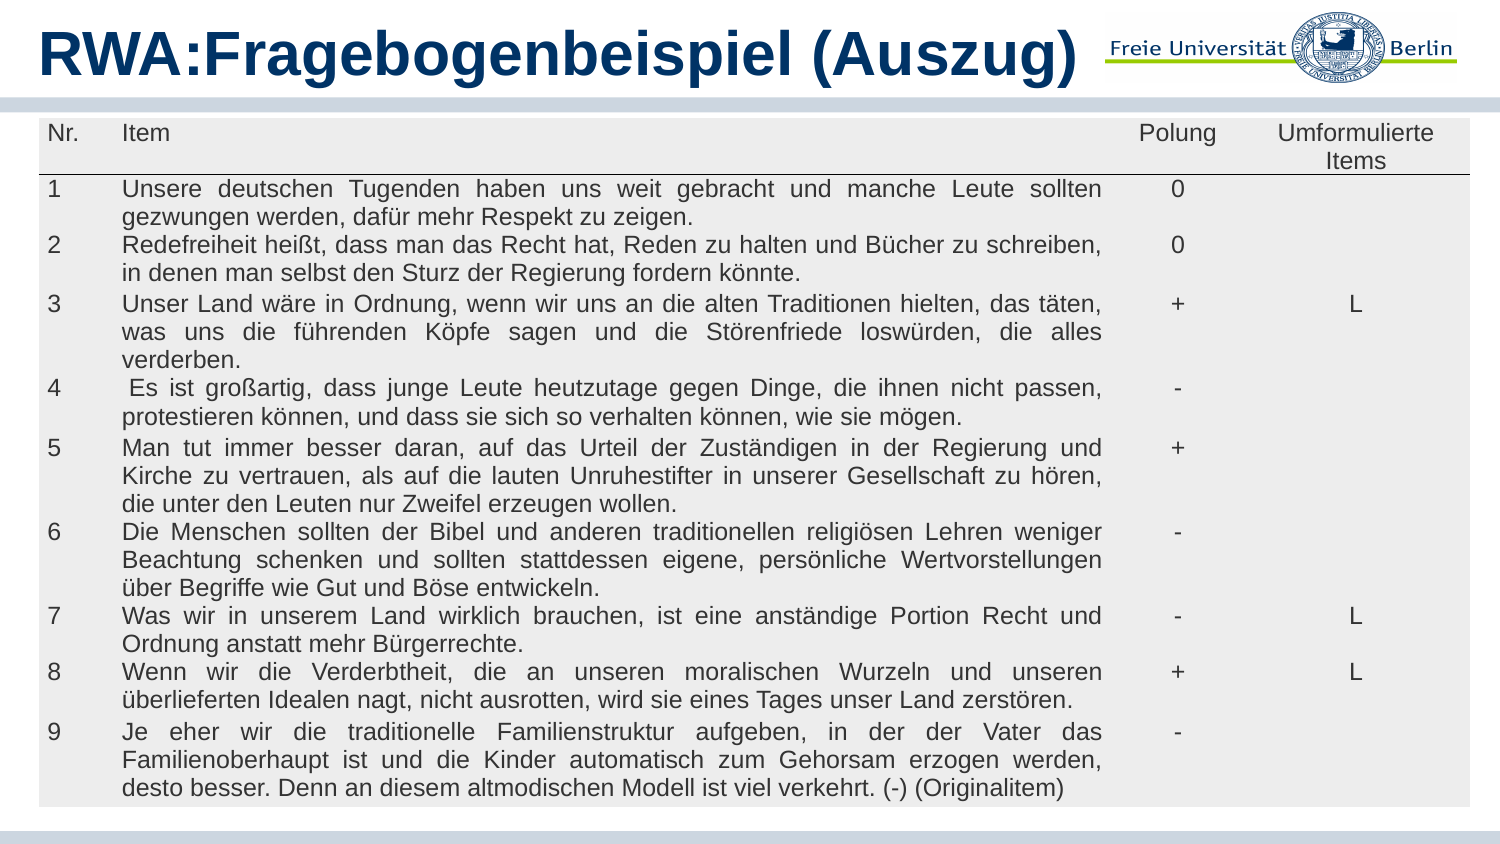

# RWA:Fragebogenbeispiel (Auszug)
| Nr. | Item | Polung | Umformulierte Items |
| --- | --- | --- | --- |
| 1 | Unsere deutschen Tugenden haben uns weit gebracht und manche Leute sollten gezwungen werden, dafür mehr Respekt zu zeigen. | 0 |  |
| 2 | Redefreiheit heißt, dass man das Recht hat, Reden zu halten und Bücher zu schreiben, in denen man selbst den Sturz der Regierung fordern könnte. | 0 |  |
| 3 | Unser Land wäre in Ordnung, wenn wir uns an die alten Traditionen hielten, das täten, was uns die führenden Köpfe sagen und die Störenfriede loswürden, die alles verderben. | + | L |
| 4 | Es ist großartig, dass junge Leute heutzutage gegen Dinge, die ihnen nicht passen, protestieren können, und dass sie sich so verhalten können, wie sie mögen. | - |  |
| 5 | Man tut immer besser daran, auf das Urteil der Zuständigen in der Regierung und Kirche zu vertrauen, als auf die lauten Unruhestifter in unserer Gesellschaft zu hören, die unter den Leuten nur Zweifel erzeugen wollen. | + |  |
| 6 | Die Menschen sollten der Bibel und anderen traditionellen religiösen Lehren weniger Beachtung schenken und sollten stattdessen eigene, persönliche Wertvorstellungen über Begriffe wie Gut und Böse entwickeln. | - |  |
| 7 | Was wir in unserem Land wirklich brauchen, ist eine anständige Portion Recht und Ordnung anstatt mehr Bürgerrechte. | - | L |
| 8 | Wenn wir die Verderbtheit, die an unseren moralischen Wurzeln und unseren überlieferten Idealen nagt, nicht ausrotten, wird sie eines Tages unser Land zerstören. | + | L |
| 9 | Je eher wir die traditionelle Familienstruktur aufgeben, in der der Vater das Familienoberhaupt ist und die Kinder automatisch zum Gehorsam erzogen werden, desto besser. Denn an diesem altmodischen Modell ist viel verkehrt. (-) (Originalitem) | - |  |